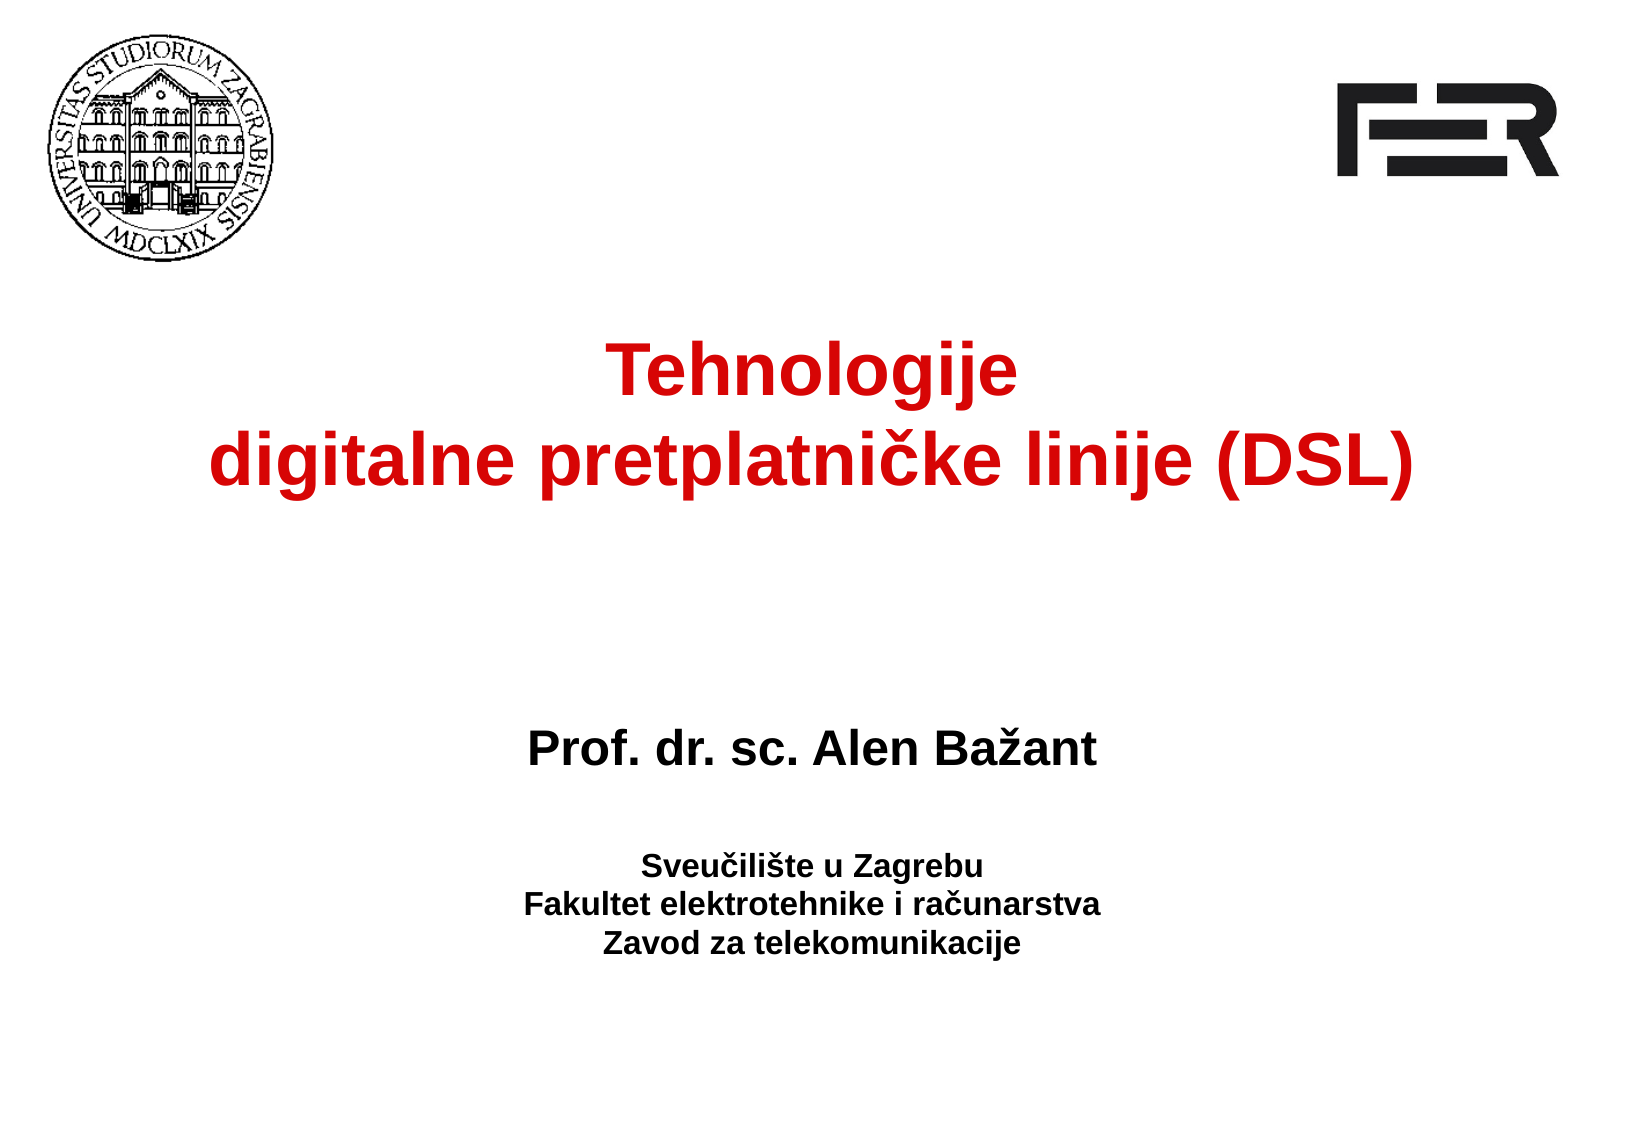

# Tehnologije digitalne pretplatničke linije (DSL)

Prof. dr. sc. Alen Bažant

Sveučilište u Zagrebu
Fakultet elektrotehnike i računarstva
Zavod za telekomunikacije